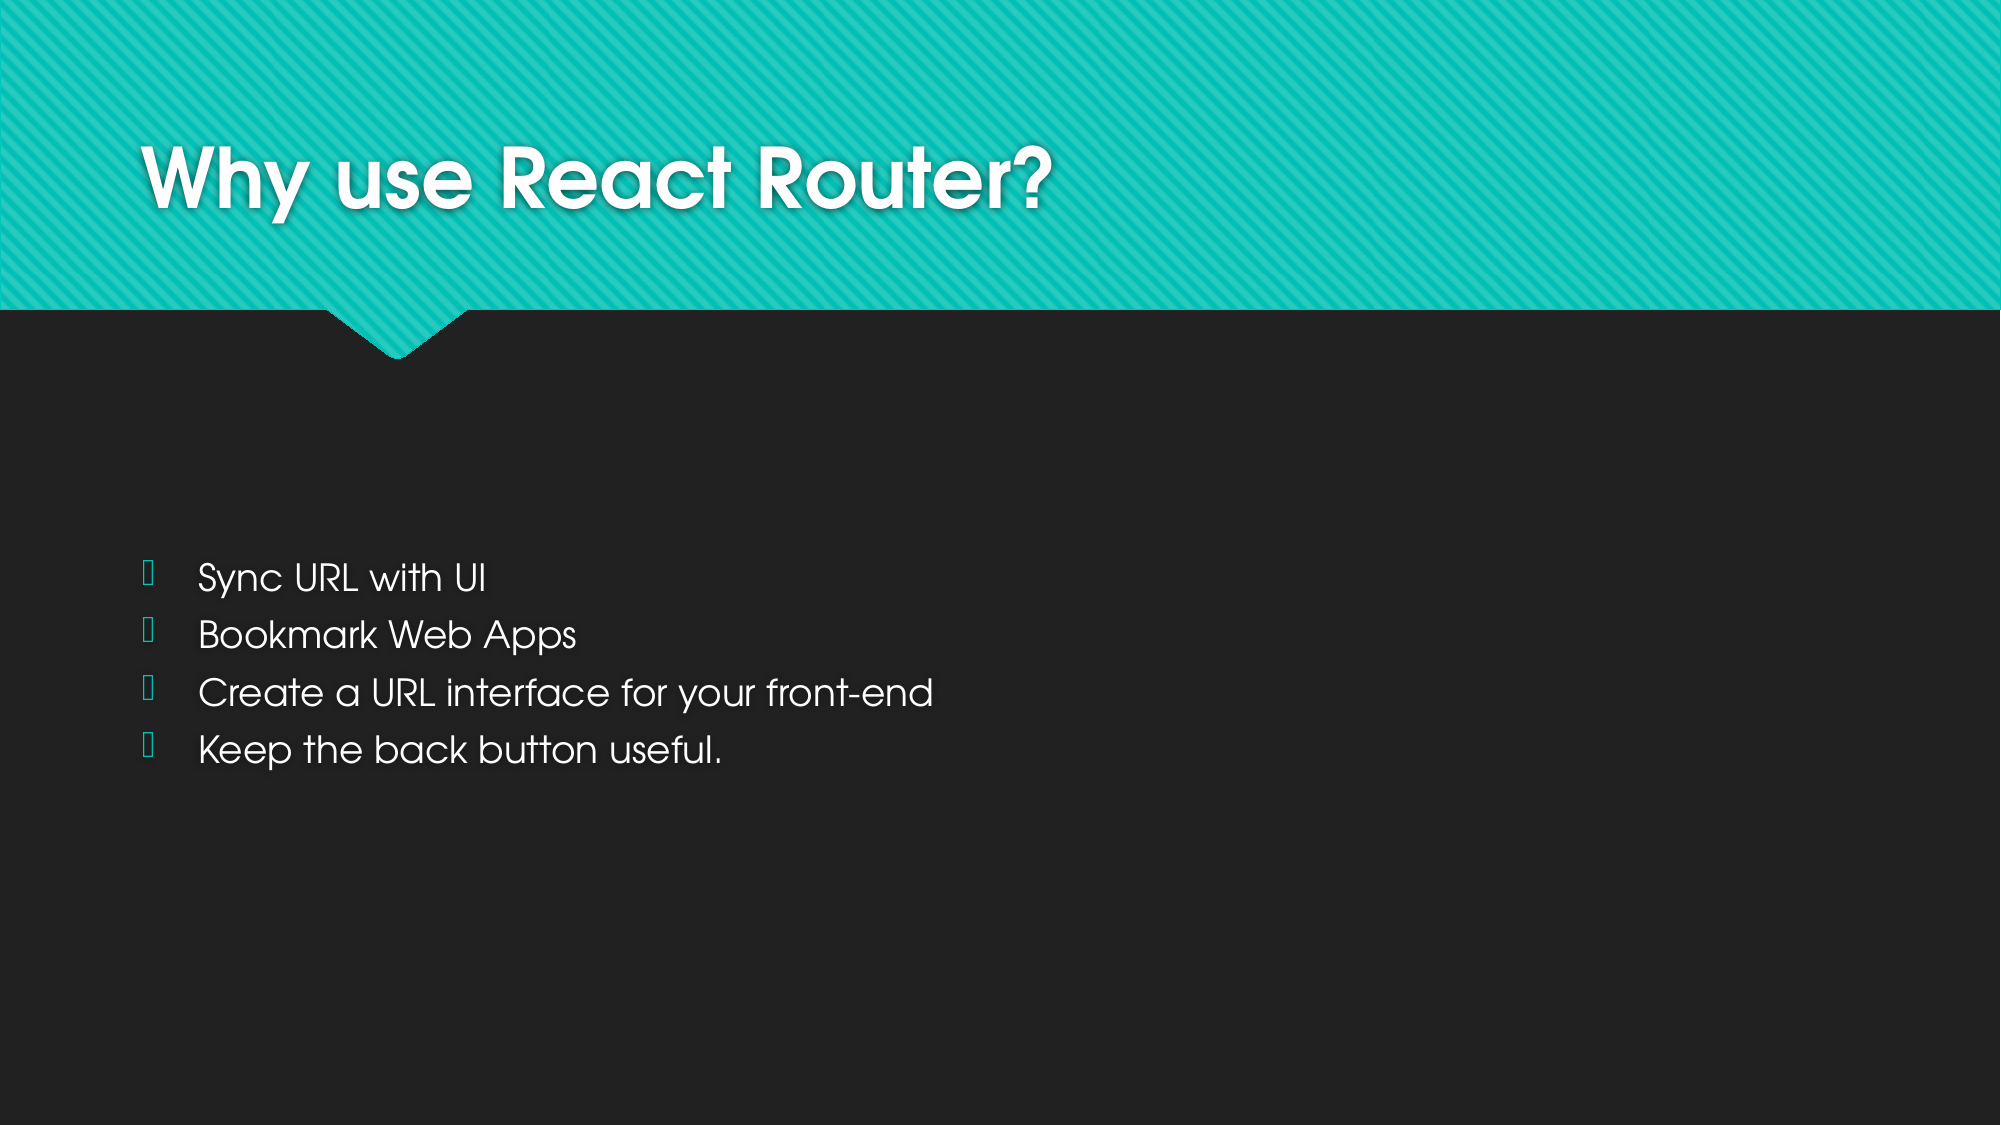

# Why use React Router?
Sync URL with UI
Bookmark Web Apps
Create a URL interface for your front-end
Keep the back button useful.